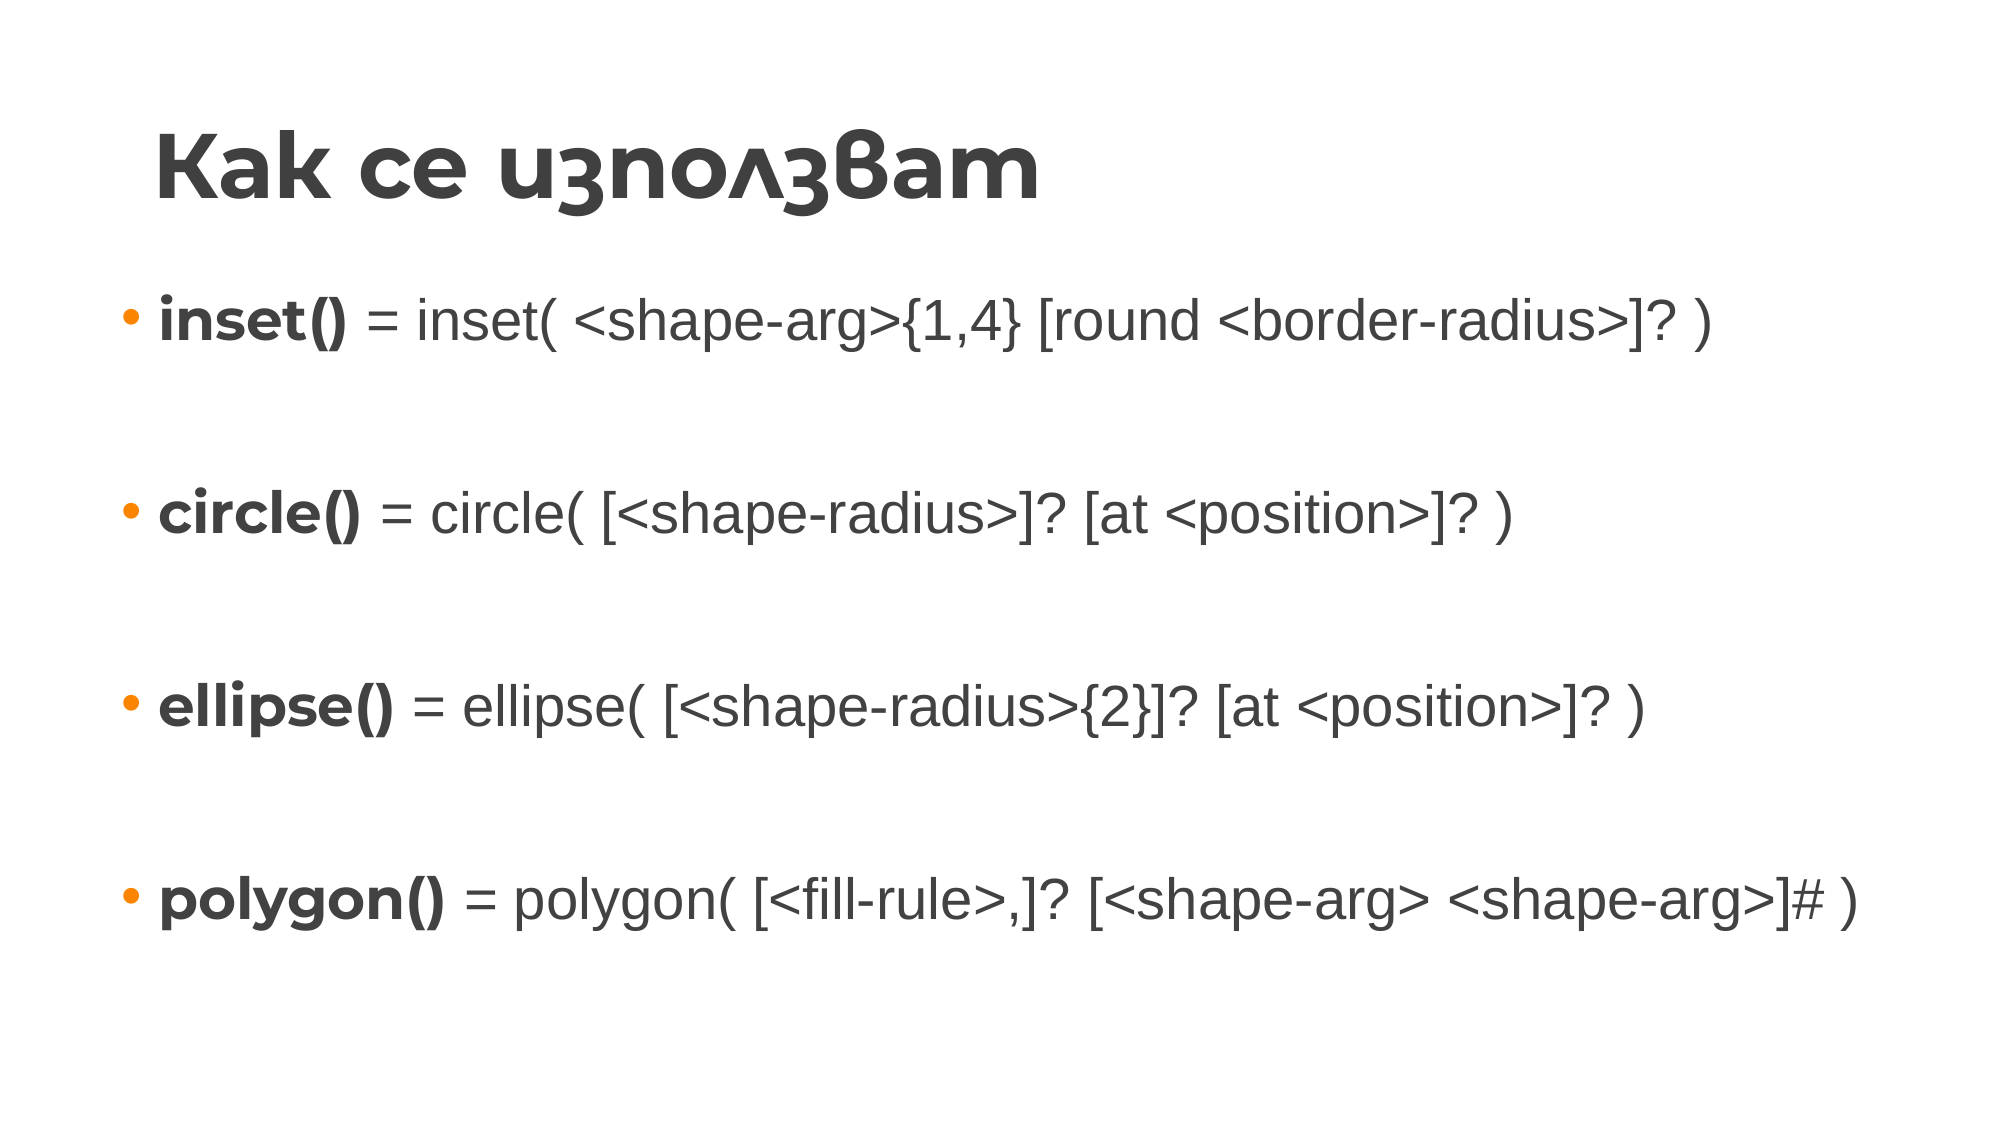

# Как се използват
inset() = inset( <shape-arg>{1,4} [round <border-radius>]? )

circle() = circle( [<shape-radius>]? [at <position>]? )

ellipse() = ellipse( [<shape-radius>{2}]? [at <position>]? )

polygon() = polygon( [<fill-rule>,]? [<shape-arg> <shape-arg>]# )